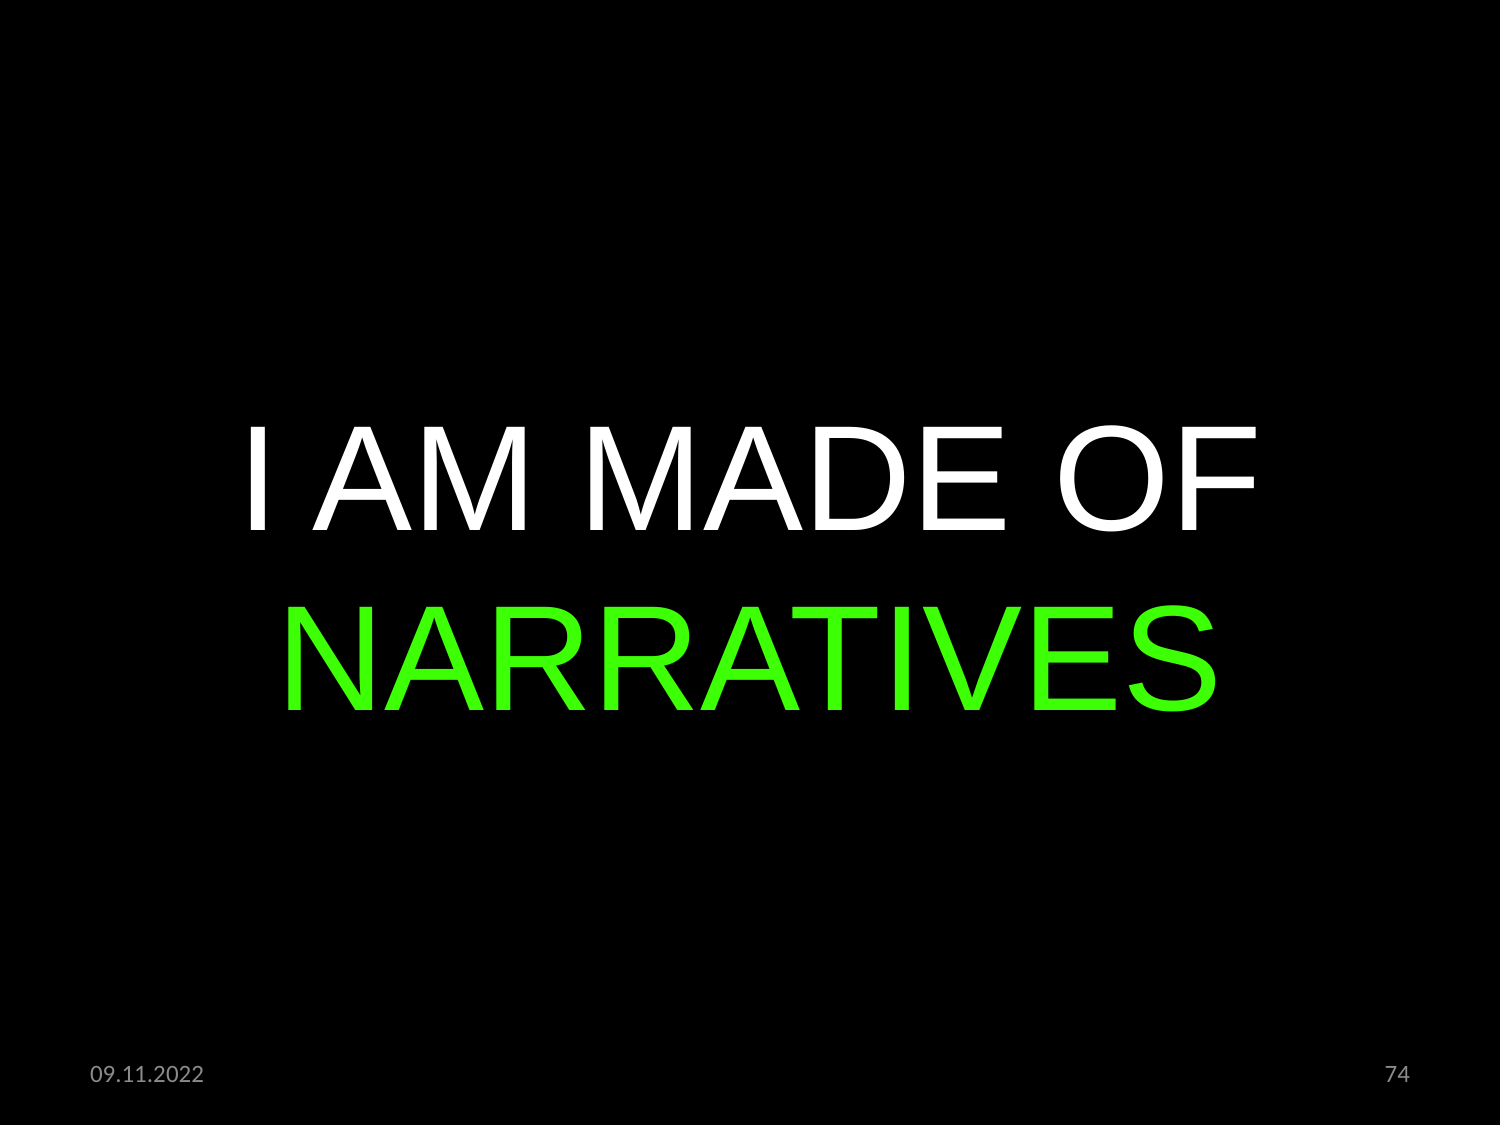

I AM MADE OF NARRATIVES
09.11.2022
74